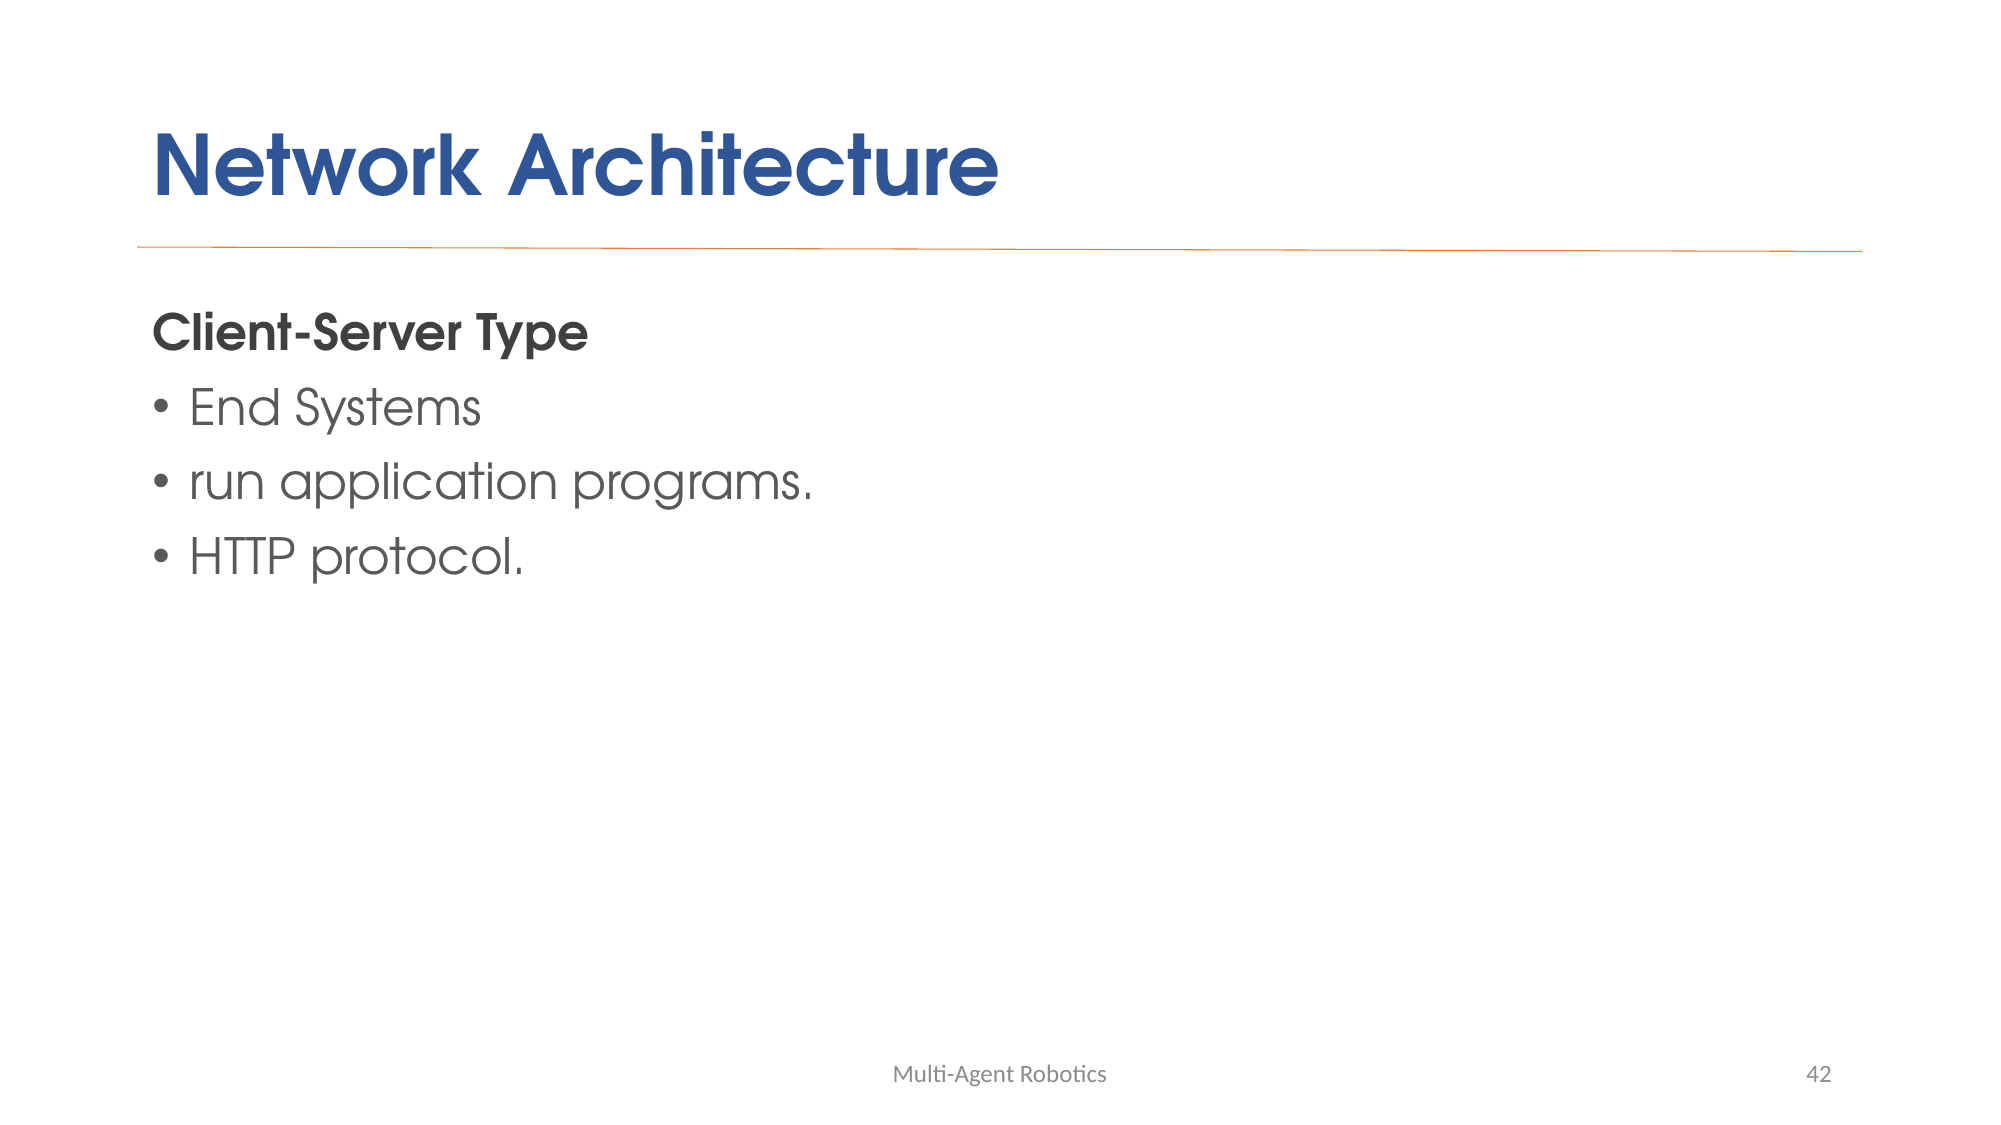

# Network Architecture
Client-Server Type
End Systems
run application programs.
HTTP protocol.
Multi-Agent Robotics
42